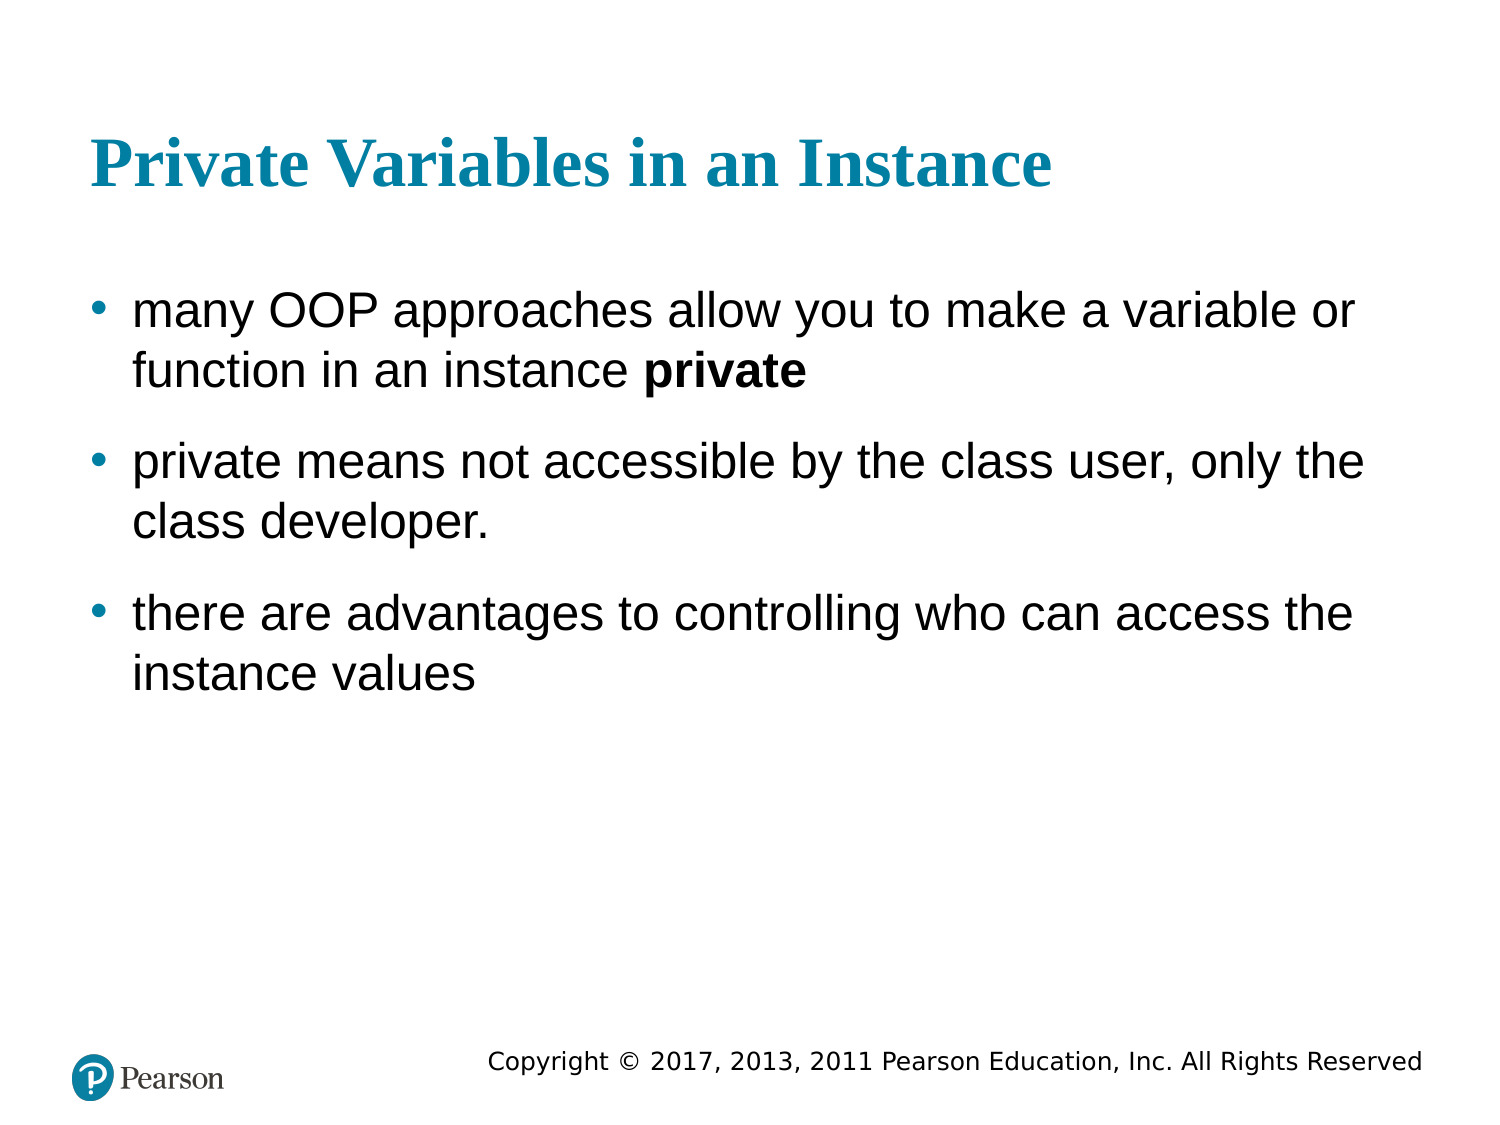

# Private Variables in an Instance
many OOP approaches allow you to make a variable or function in an instance private
private means not accessible by the class user, only the class developer.
there are advantages to controlling who can access the instance values